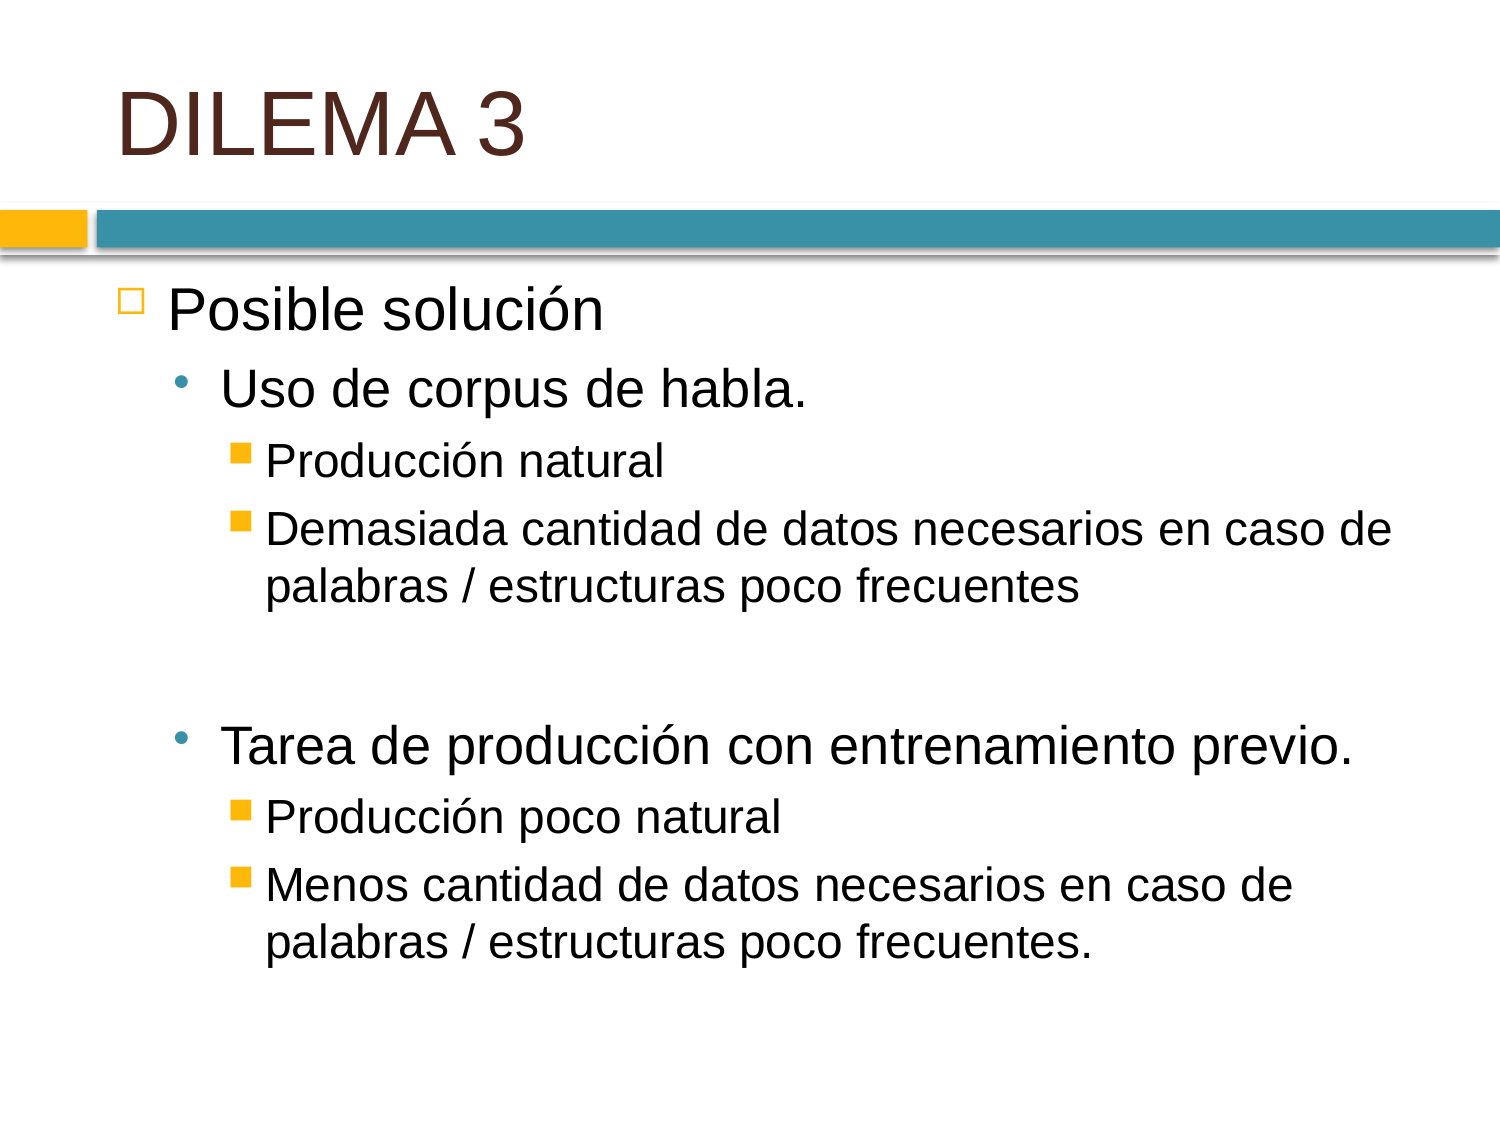

# DILEMA 3
Posible solución
Uso de corpus de habla.
Producción natural
Demasiada cantidad de datos necesarios en caso de palabras / estructuras poco frecuentes

Tarea de producción con entrenamiento previo.
Producción poco natural
Menos cantidad de datos necesarios en caso de palabras / estructuras poco frecuentes.